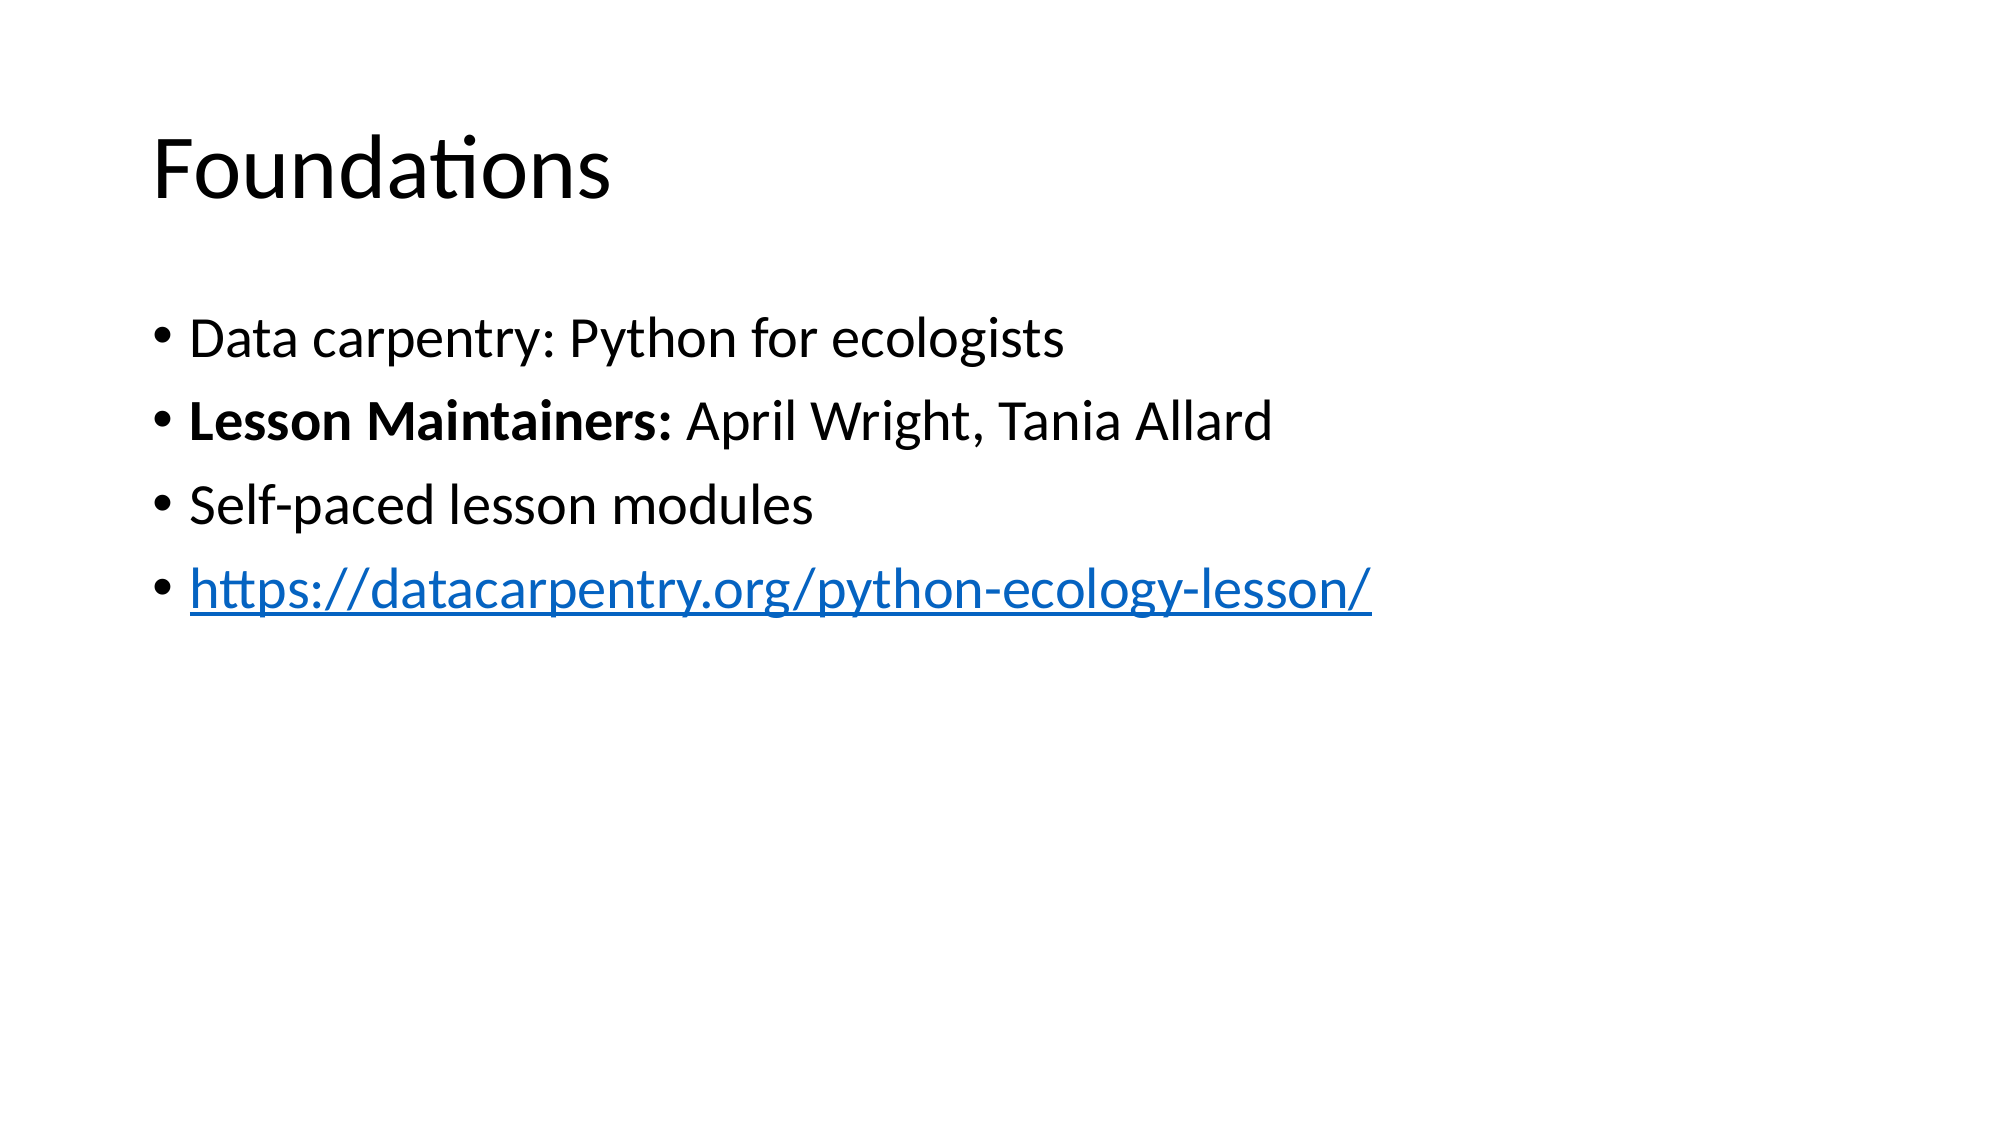

# Foundations
Data carpentry: Python for ecologists
Lesson Maintainers: April Wright, Tania Allard
Self-paced lesson modules
https://datacarpentry.org/python-ecology-lesson/